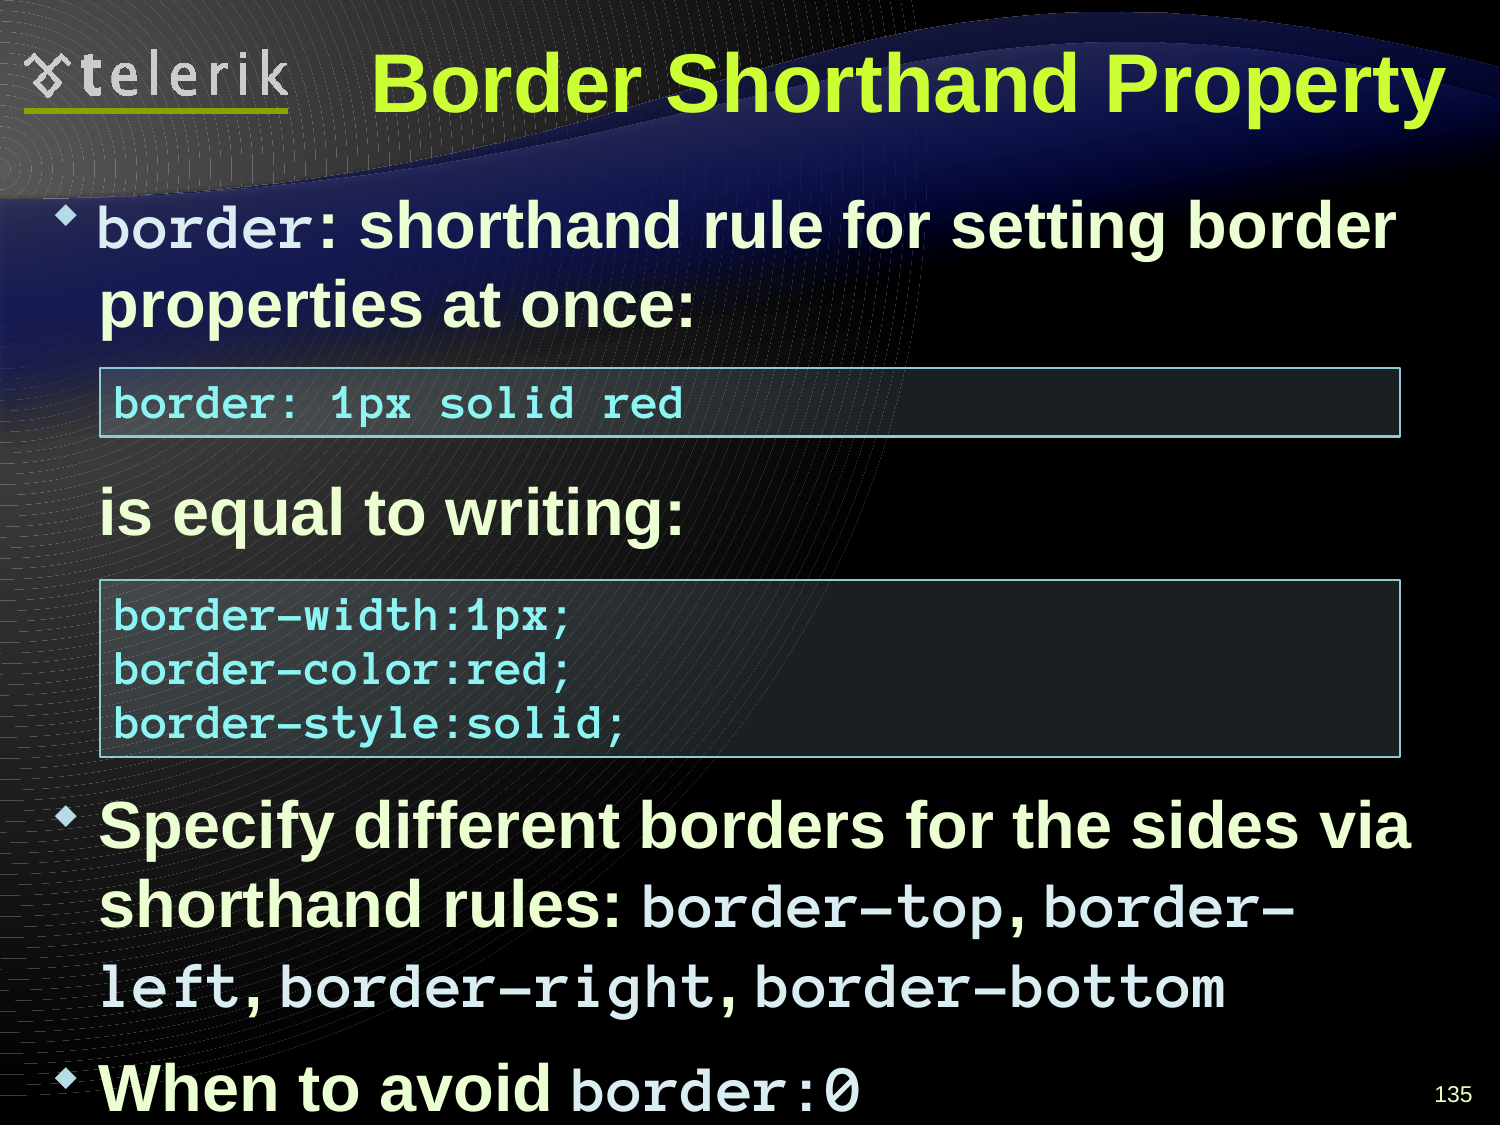

# Border Shorthand Property
border: shorthand rule for setting border properties at once:

	is equal to writing:

Specify different borders for the sides via shorthand rules: border-top, border-left, border-right, border-bottom
When to avoid border:0
border: 1px solid red
border-width:1px;
border-color:red;
border-style:solid;
135